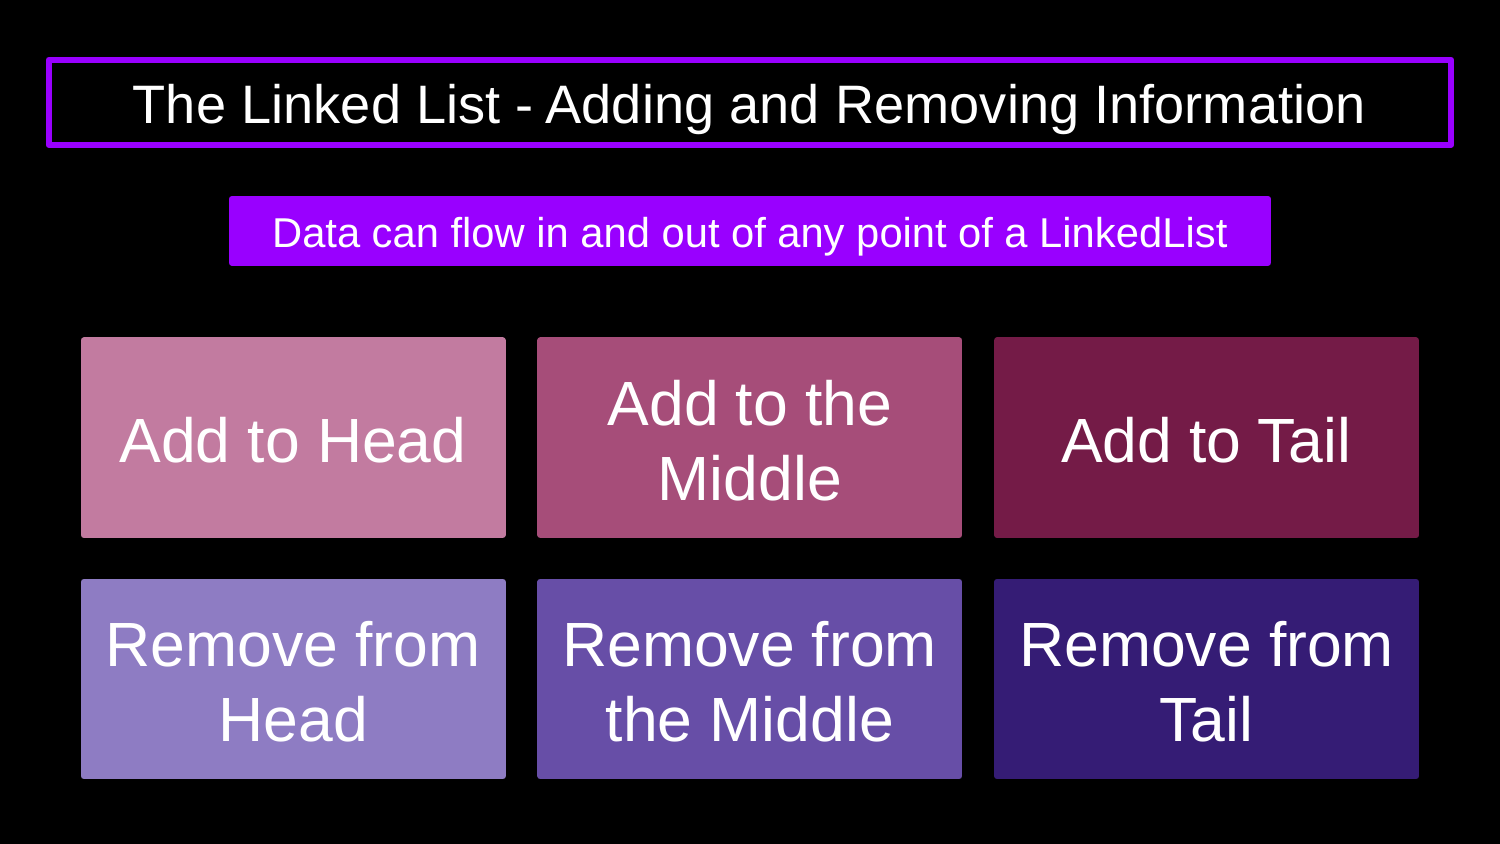

# The Linked List - Adding and Removing Information
Data can flow in and out of any point of a LinkedList
Add to Head
Add to the Middle
Add to Tail
Remove from Head
Remove from the Middle
Remove from Tail